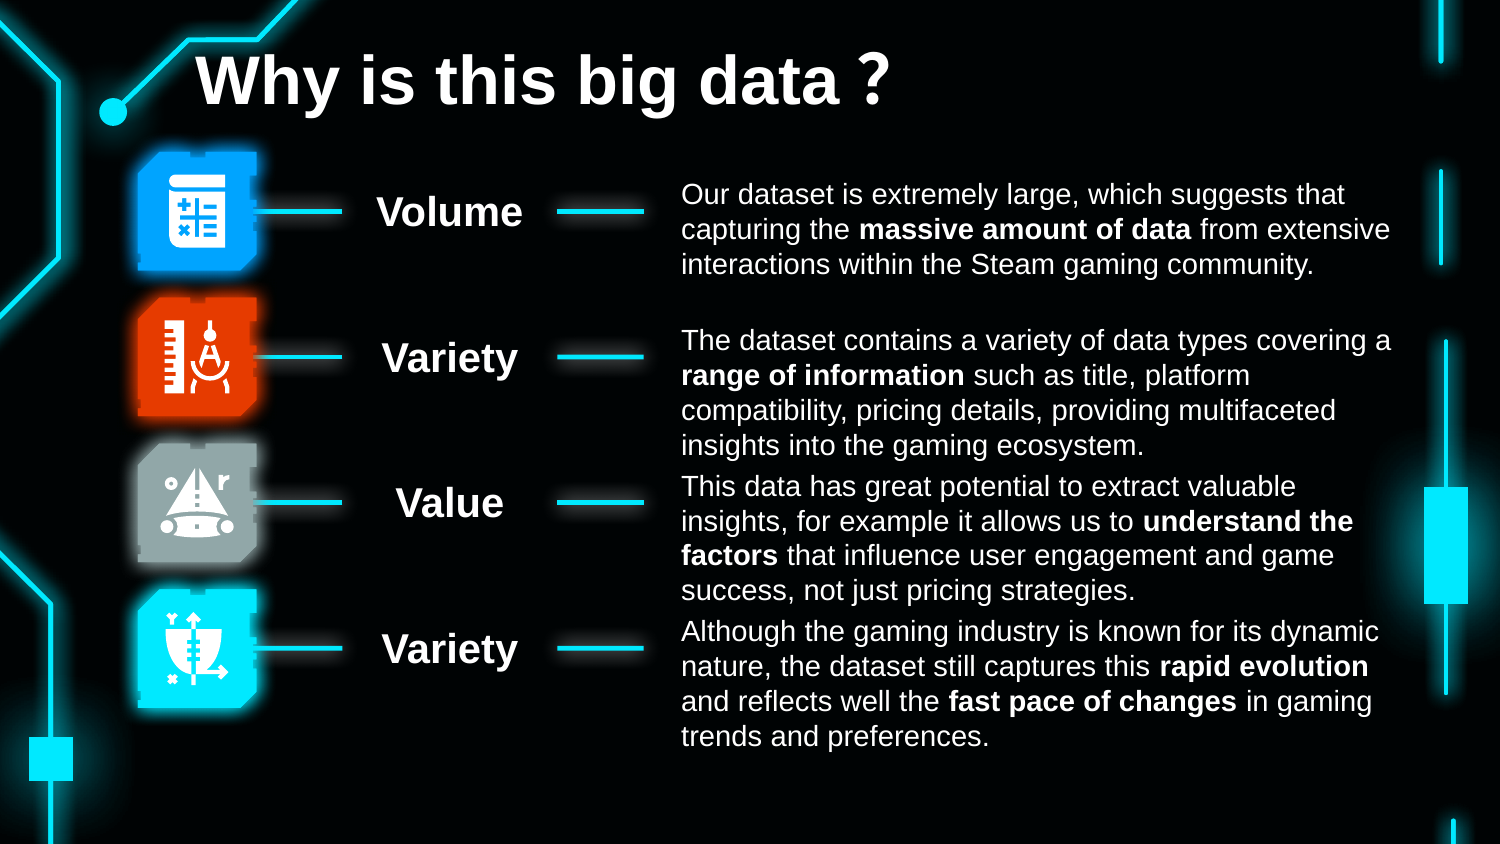

# Why is this big data？

Our dataset is extremely large, which suggests that capturing the massive amount of data from extensive interactions within the Steam gaming community.
Volume

The dataset contains a variety of data types covering a range of information such as title, platform compatibility, pricing details, providing multifaceted insights into the gaming ecosystem.
Variety

This data has great potential to extract valuable insights, for example it allows us to understand the factors that influence user engagement and game success, not just pricing strategies.

Value

Although the gaming industry is known for its dynamic nature, the dataset still captures this rapid evolution and reflects well the fast pace of changes in gaming trends and preferences.
Variety